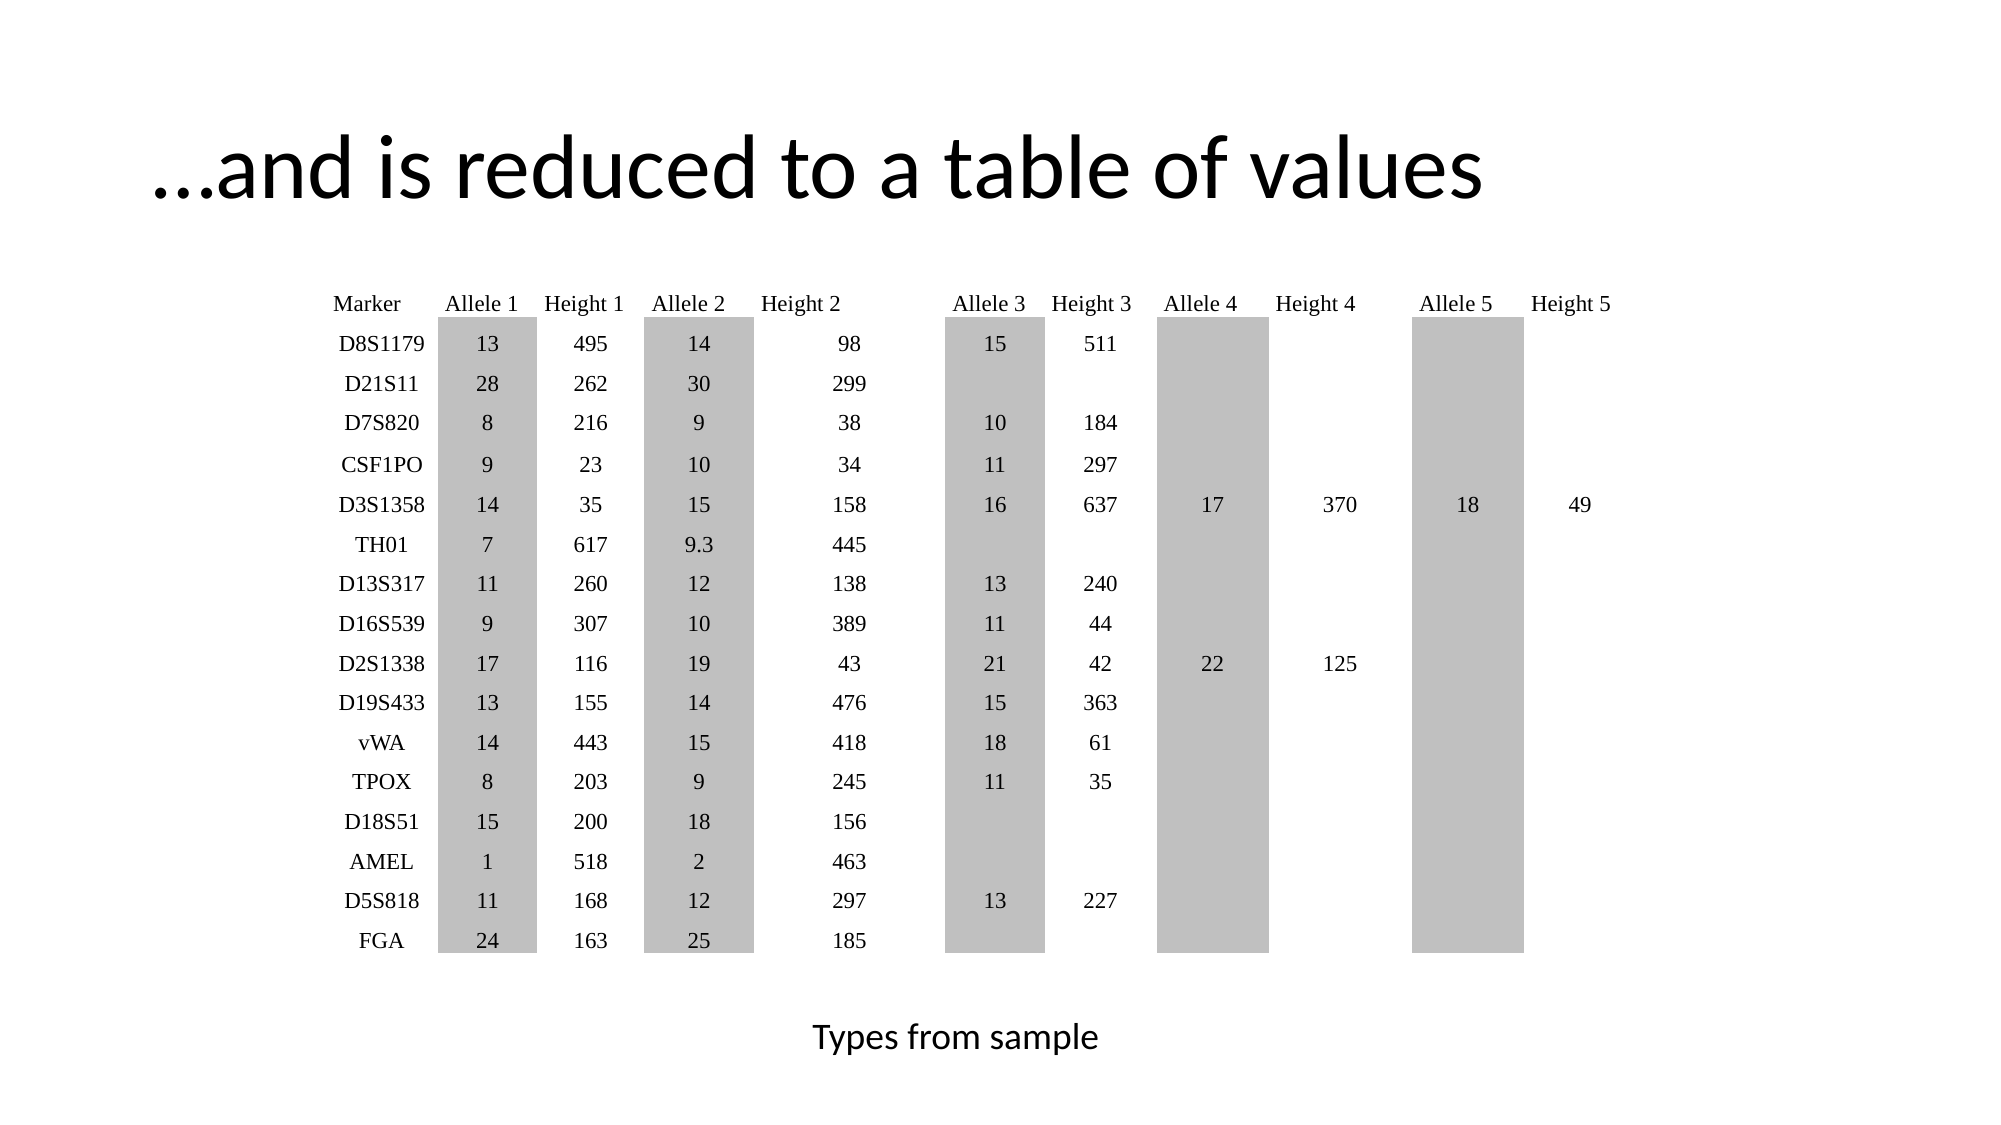

# …and is reduced to a table of values
| Marker | Allele 1 | Height 1 | Allele 2 | Height 2 | Allele 3 | Height 3 | Allele 4 | Height 4 | Allele 5 | Height 5 |
| --- | --- | --- | --- | --- | --- | --- | --- | --- | --- | --- |
| D8S1179 | 13 | 495 | 14 | 98 | 15 | 511 |  |  |  |  |
| D21S11 | 28 | 262 | 30 | 299 |  |  |  |  |  |  |
| D7S820 | 8 | 216 | 9 | 38 | 10 | 184 |  |  |  |  |
| CSF1PO | 9 | 23 | 10 | 34 | 11 | 297 |  |  |  |  |
| D3S1358 | 14 | 35 | 15 | 158 | 16 | 637 | 17 | 370 | 18 | 49 |
| TH01 | 7 | 617 | 9.3 | 445 |  |  |  |  |  |  |
| D13S317 | 11 | 260 | 12 | 138 | 13 | 240 |  |  |  |  |
| D16S539 | 9 | 307 | 10 | 389 | 11 | 44 |  |  |  |  |
| D2S1338 | 17 | 116 | 19 | 43 | 21 | 42 | 22 | 125 |  |  |
| D19S433 | 13 | 155 | 14 | 476 | 15 | 363 |  |  |  |  |
| vWA | 14 | 443 | 15 | 418 | 18 | 61 |  |  |  |  |
| TPOX | 8 | 203 | 9 | 245 | 11 | 35 |  |  |  |  |
| D18S51 | 15 | 200 | 18 | 156 |  |  |  |  |  |  |
| AMEL | 1 | 518 | 2 | 463 |  |  |  |  |  |  |
| D5S818 | 11 | 168 | 12 | 297 | 13 | 227 |  |  |  |  |
| FGA | 24 | 163 | 25 | 185 |  |  |  |  |  |  |
Types from sample